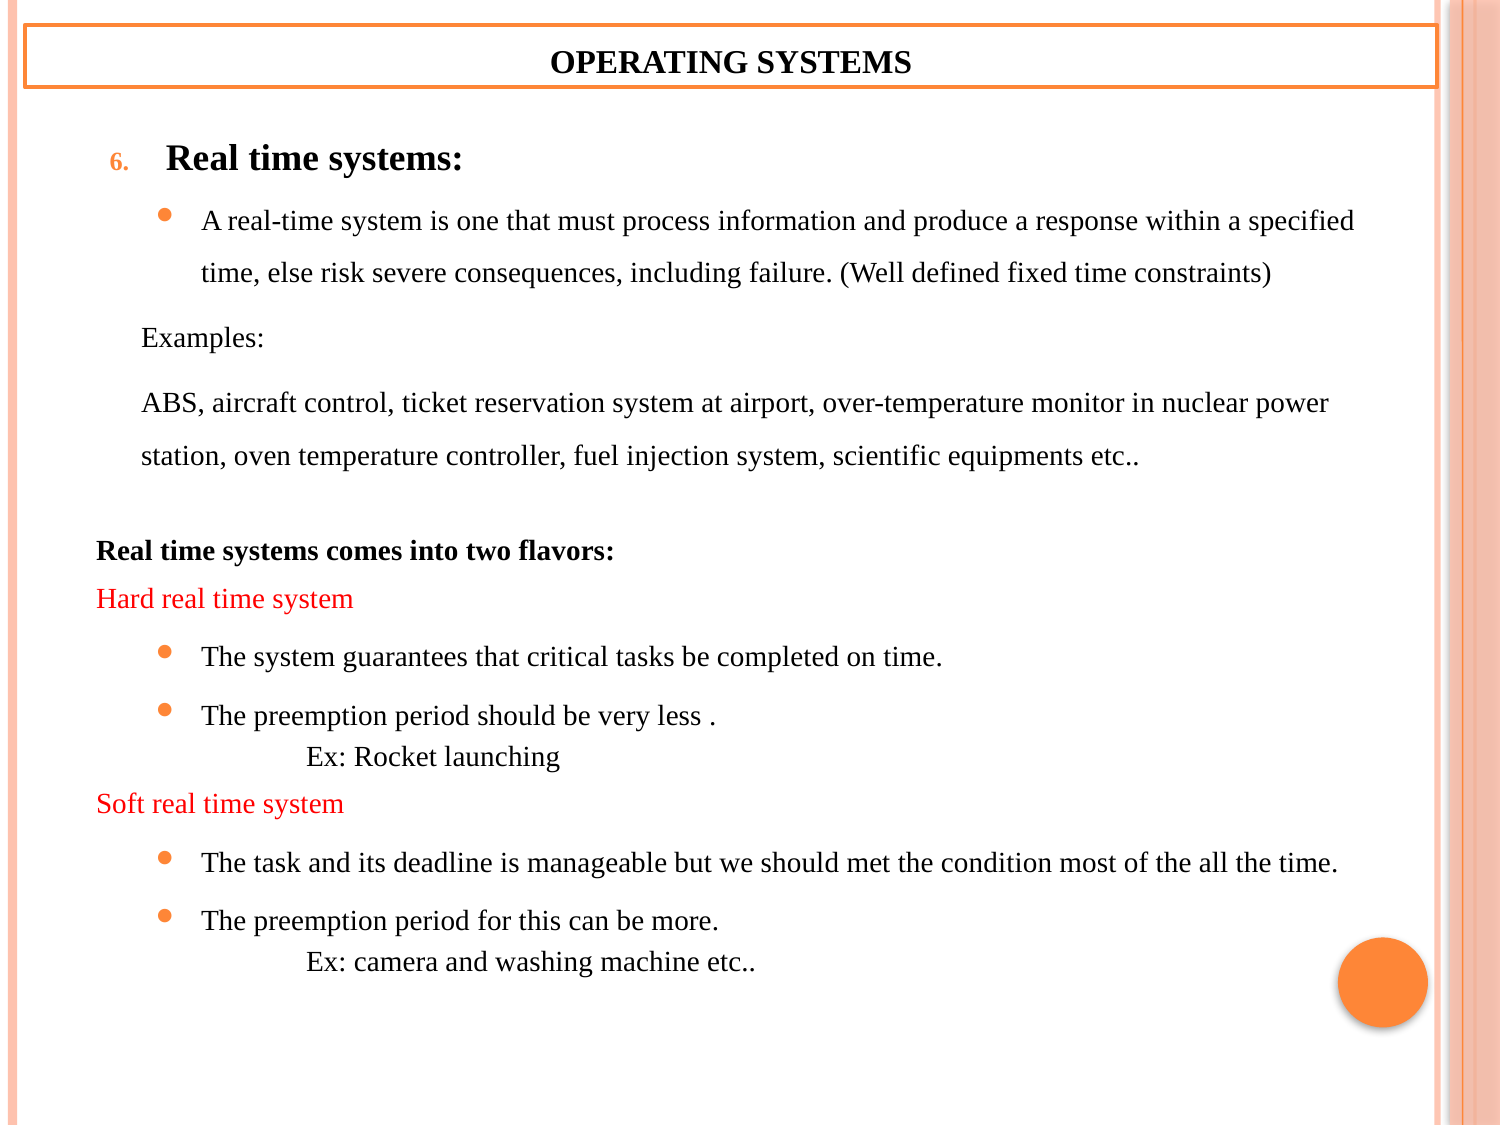

Operating Systems
Real time systems:
A real-time system is one that must process information and produce a response within a specified time, else risk severe consequences, including failure. (Well defined fixed time constraints)
	Examples:
	ABS, aircraft control, ticket reservation system at airport, over-temperature monitor in nuclear power station, oven temperature controller, fuel injection system, scientific equipments etc..

Real time systems comes into two flavors:
Hard real time system
The system guarantees that critical tasks be completed on time.
The preemption period should be very less .
	Ex: Rocket launching
Soft real time system
The task and its deadline is manageable but we should met the condition most of the all the time.
The preemption period for this can be more.
	Ex: camera and washing machine etc..